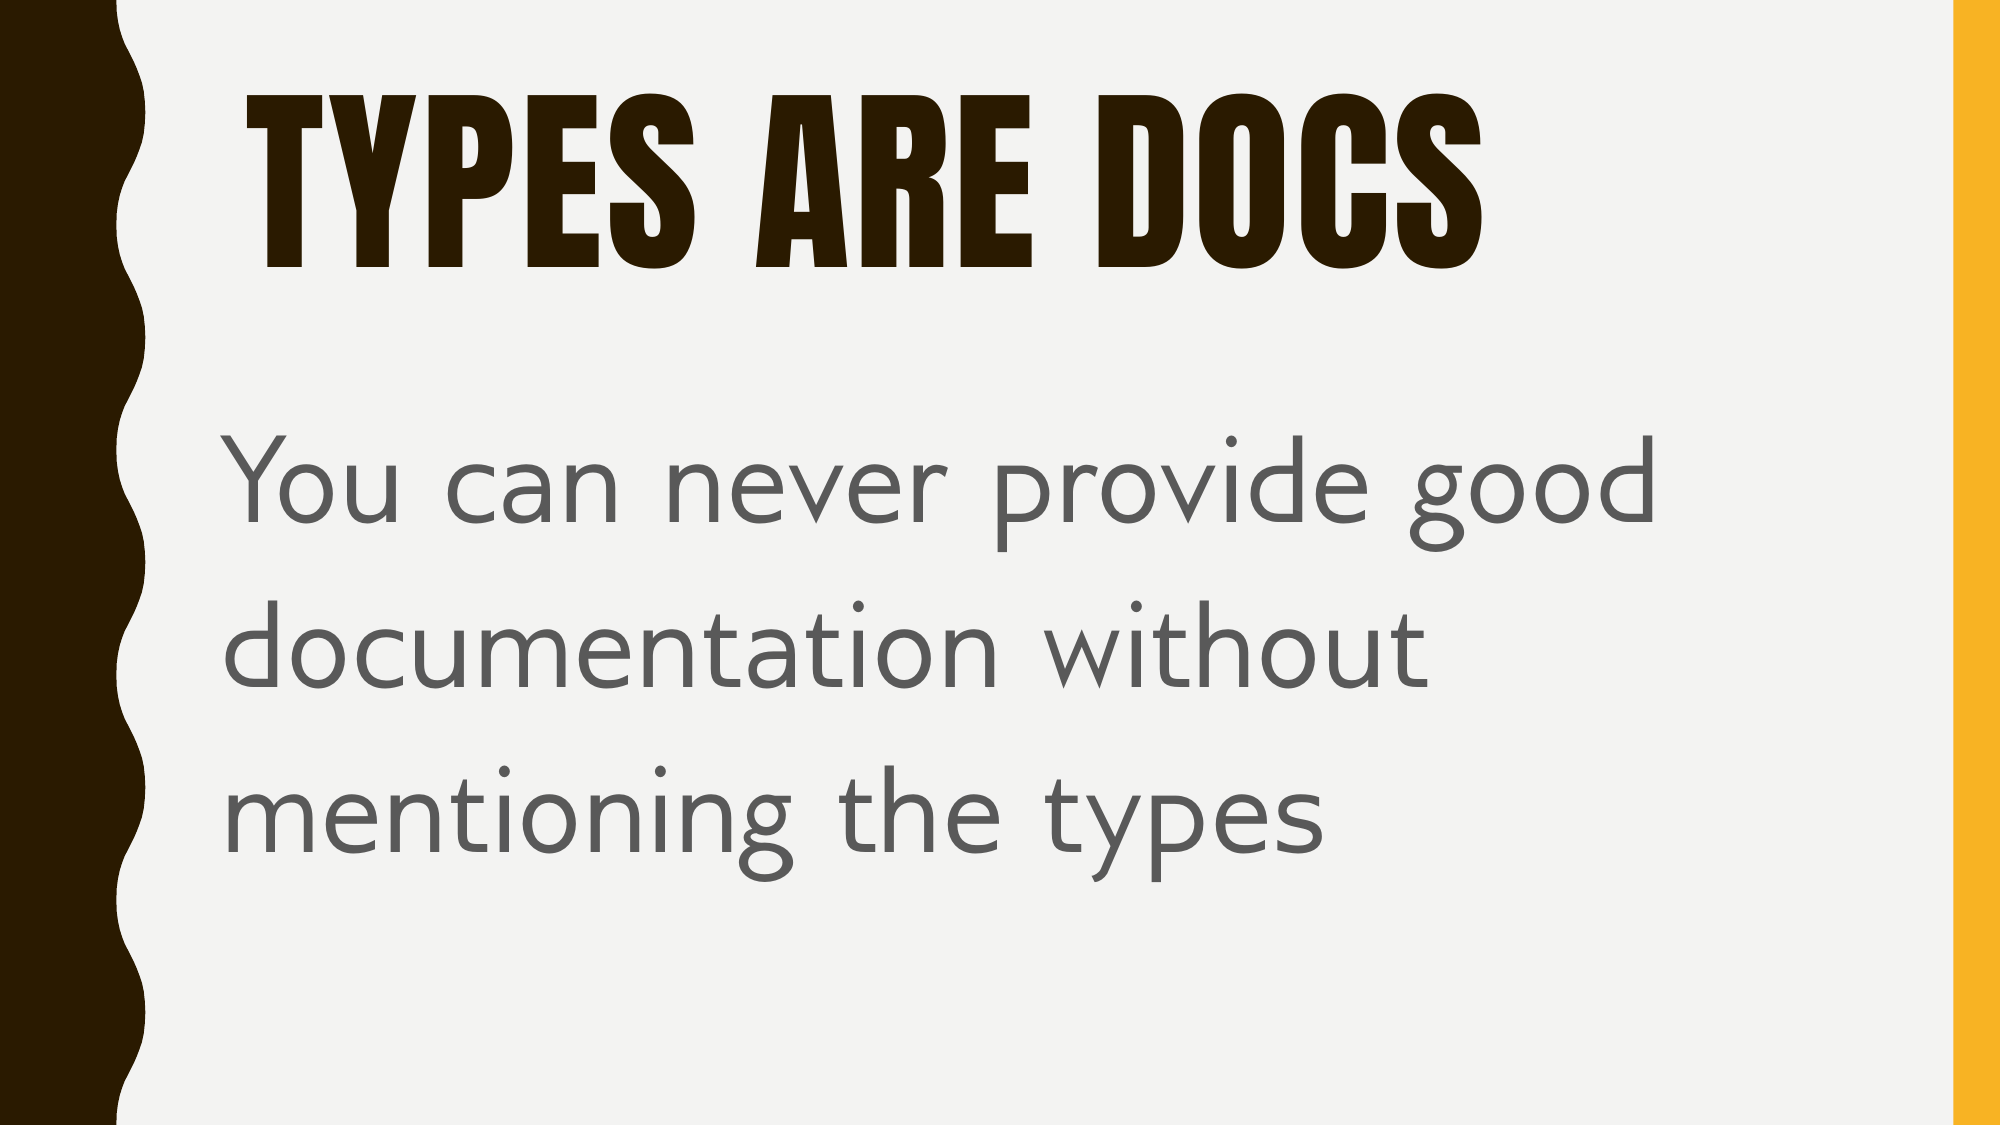

Types are docs
You can never provide good documentation without mentioning the types